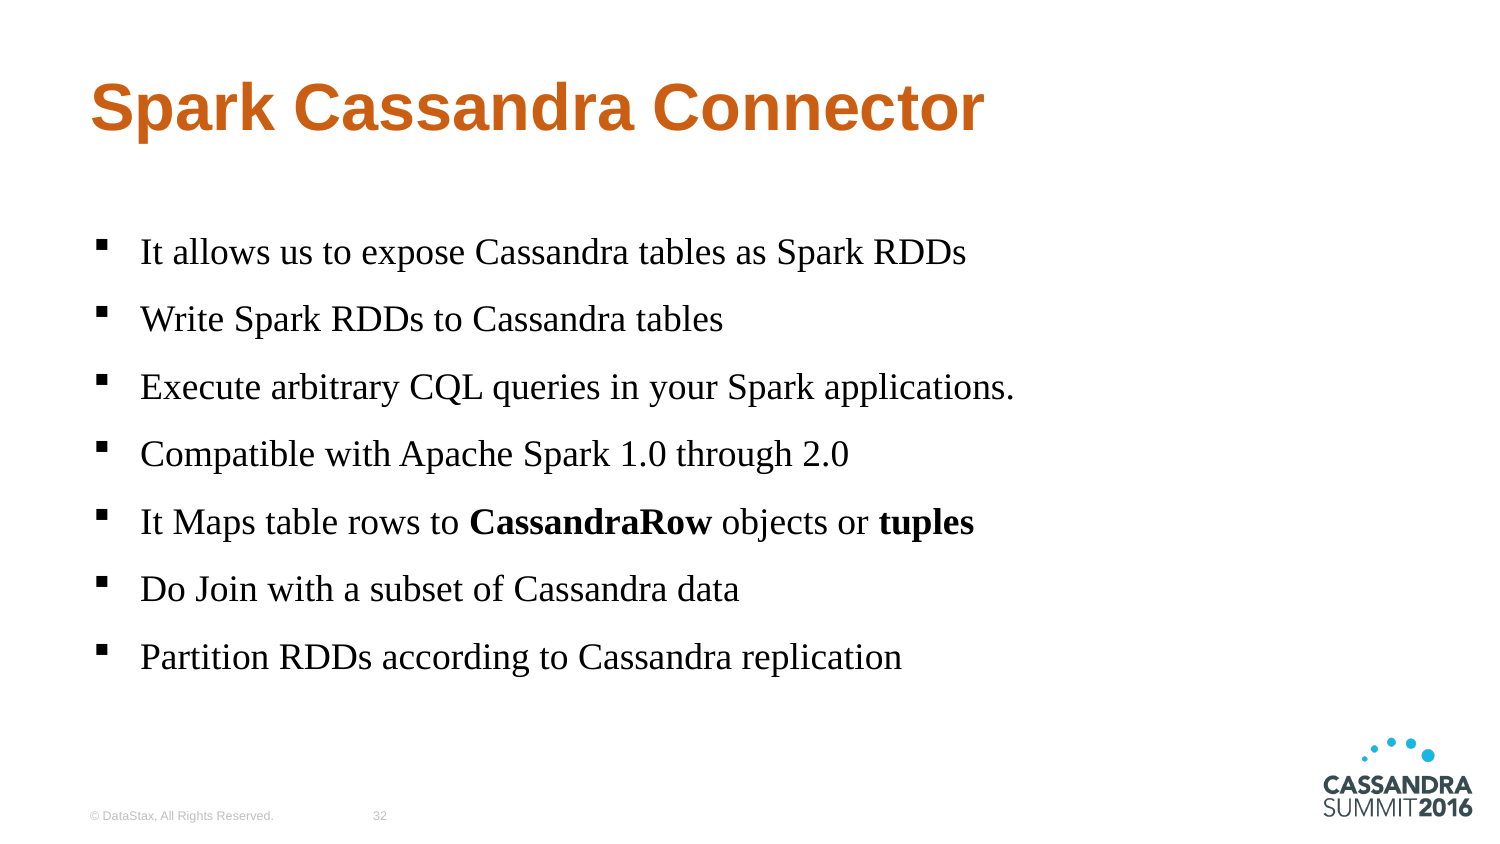

# Spark Cassandra Connector
It allows us to expose Cassandra tables as Spark RDDs
Write Spark RDDs to Cassandra tables
Execute arbitrary CQL queries in your Spark applications.
Compatible with Apache Spark 1.0 through 2.0
It Maps table rows to CassandraRow objects or tuples
Do Join with a subset of Cassandra data
Partition RDDs according to Cassandra replication
© DataStax, All Rights Reserved.
32